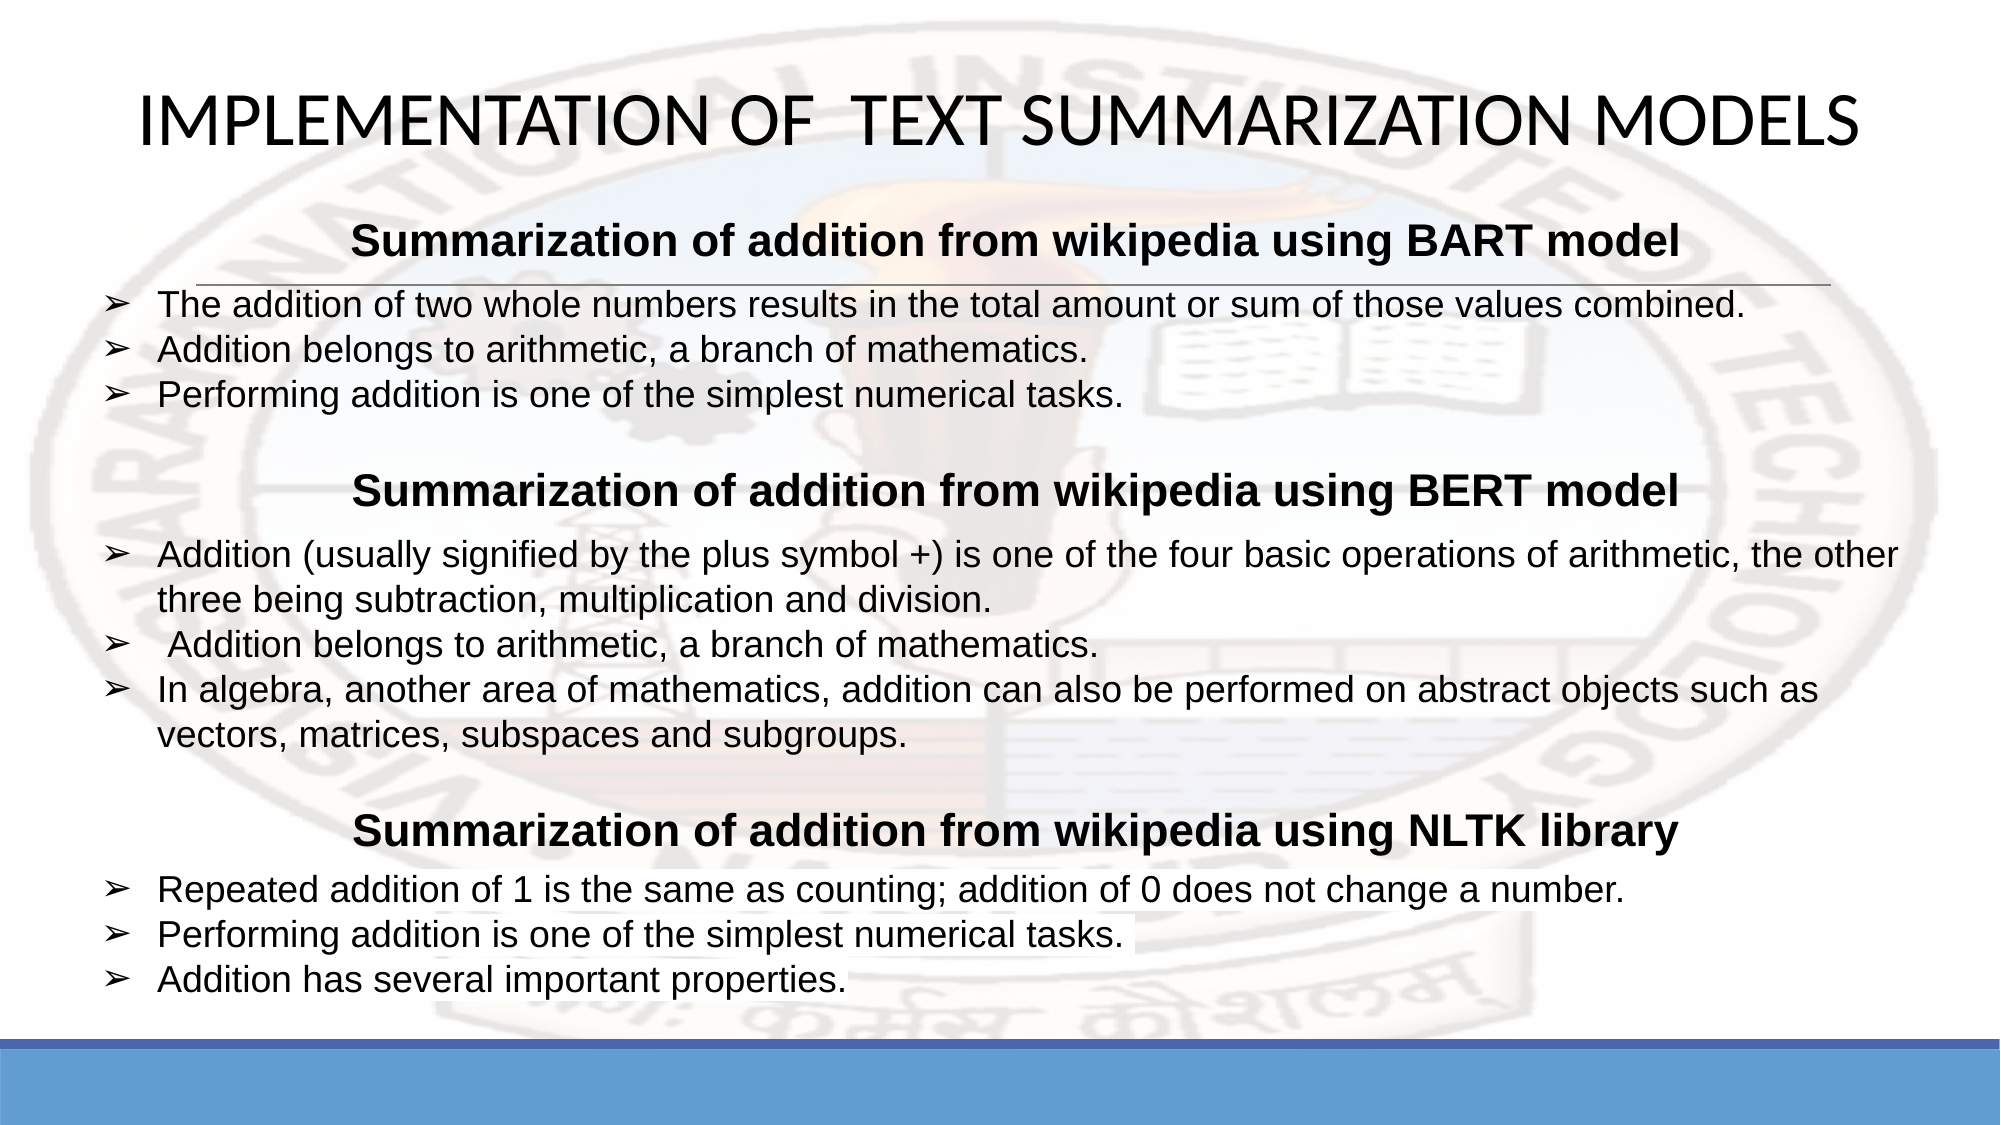

IMPLEMENTATION OF  TEXT SUMMARIZATION MODELS
Summarization of addition from wikipedia using BART model

The addition of two whole numbers results in the total amount or sum of those values combined.
Addition belongs to arithmetic, a branch of mathematics.
Performing addition is one of the simplest numerical tasks.

Summarization of addition from wikipedia using BERT model

Addition (usually signified by the plus symbol +) is one of the four basic operations of arithmetic, the other three being subtraction, multiplication and division.
 Addition belongs to arithmetic, a branch of mathematics.
In algebra, another area of mathematics, addition can also be performed on abstract objects such as vectors, matrices, subspaces and subgroups.

Summarization of addition from wikipedia using NLTK library

Repeated addition of 1 is the same as counting; addition of 0 does not change a number.
Performing addition is one of the simplest numerical tasks.
Addition has several important properties.